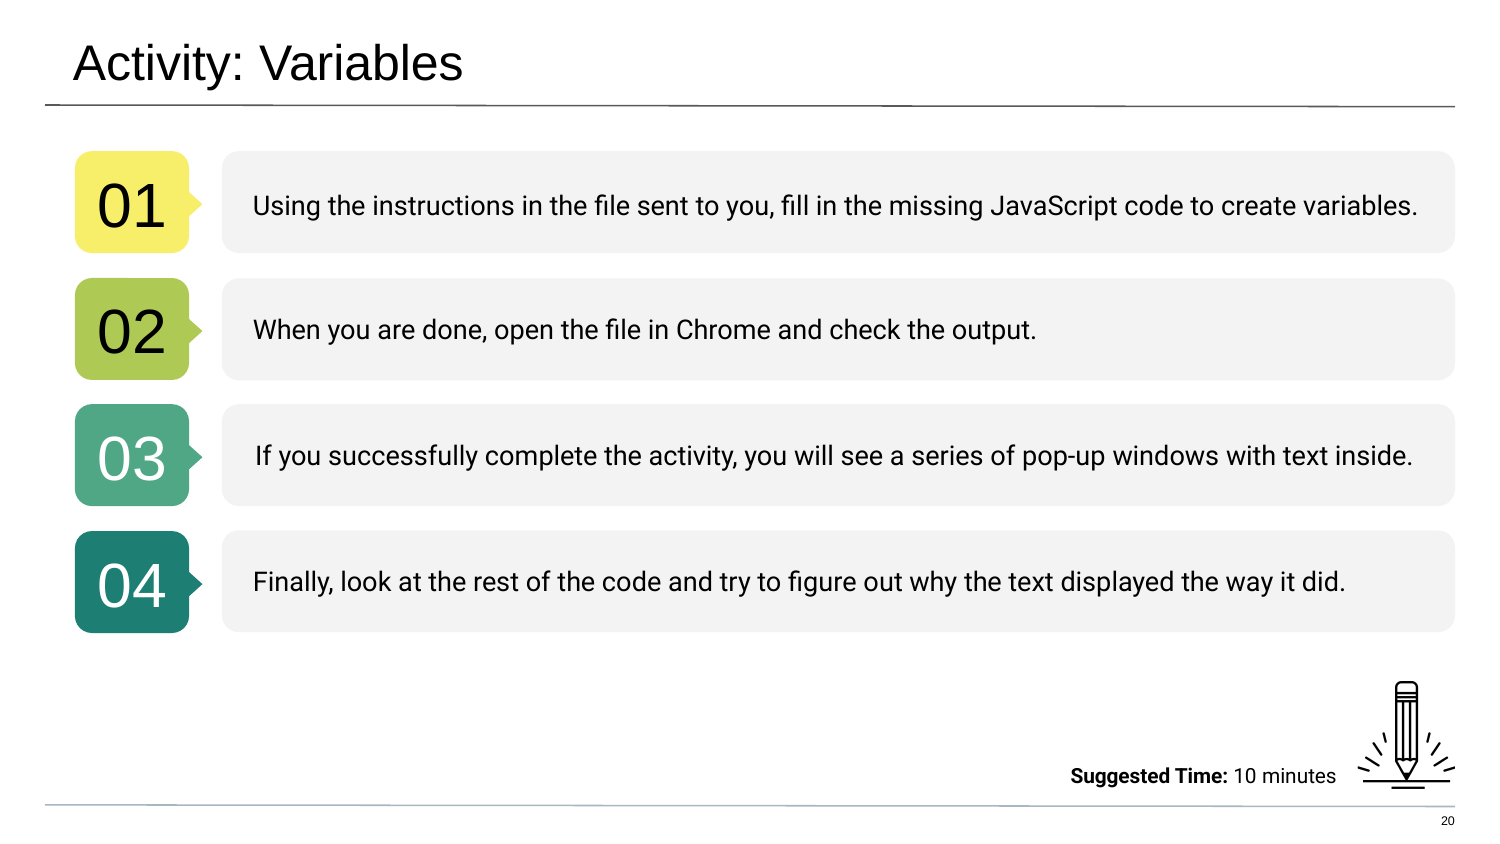

# Activity: Variables
01

Using the instructions in the file sent to you, fill in the missing JavaScript code to create variables.
02

When you are done, open the file in Chrome and check the output.
03

If you successfully complete the activity, you will see a series of pop-up windows with text inside.
Finally, look at the rest of the code and try to figure out why the text displayed the way it did.

04

Suggested Time: 10 minutes

20